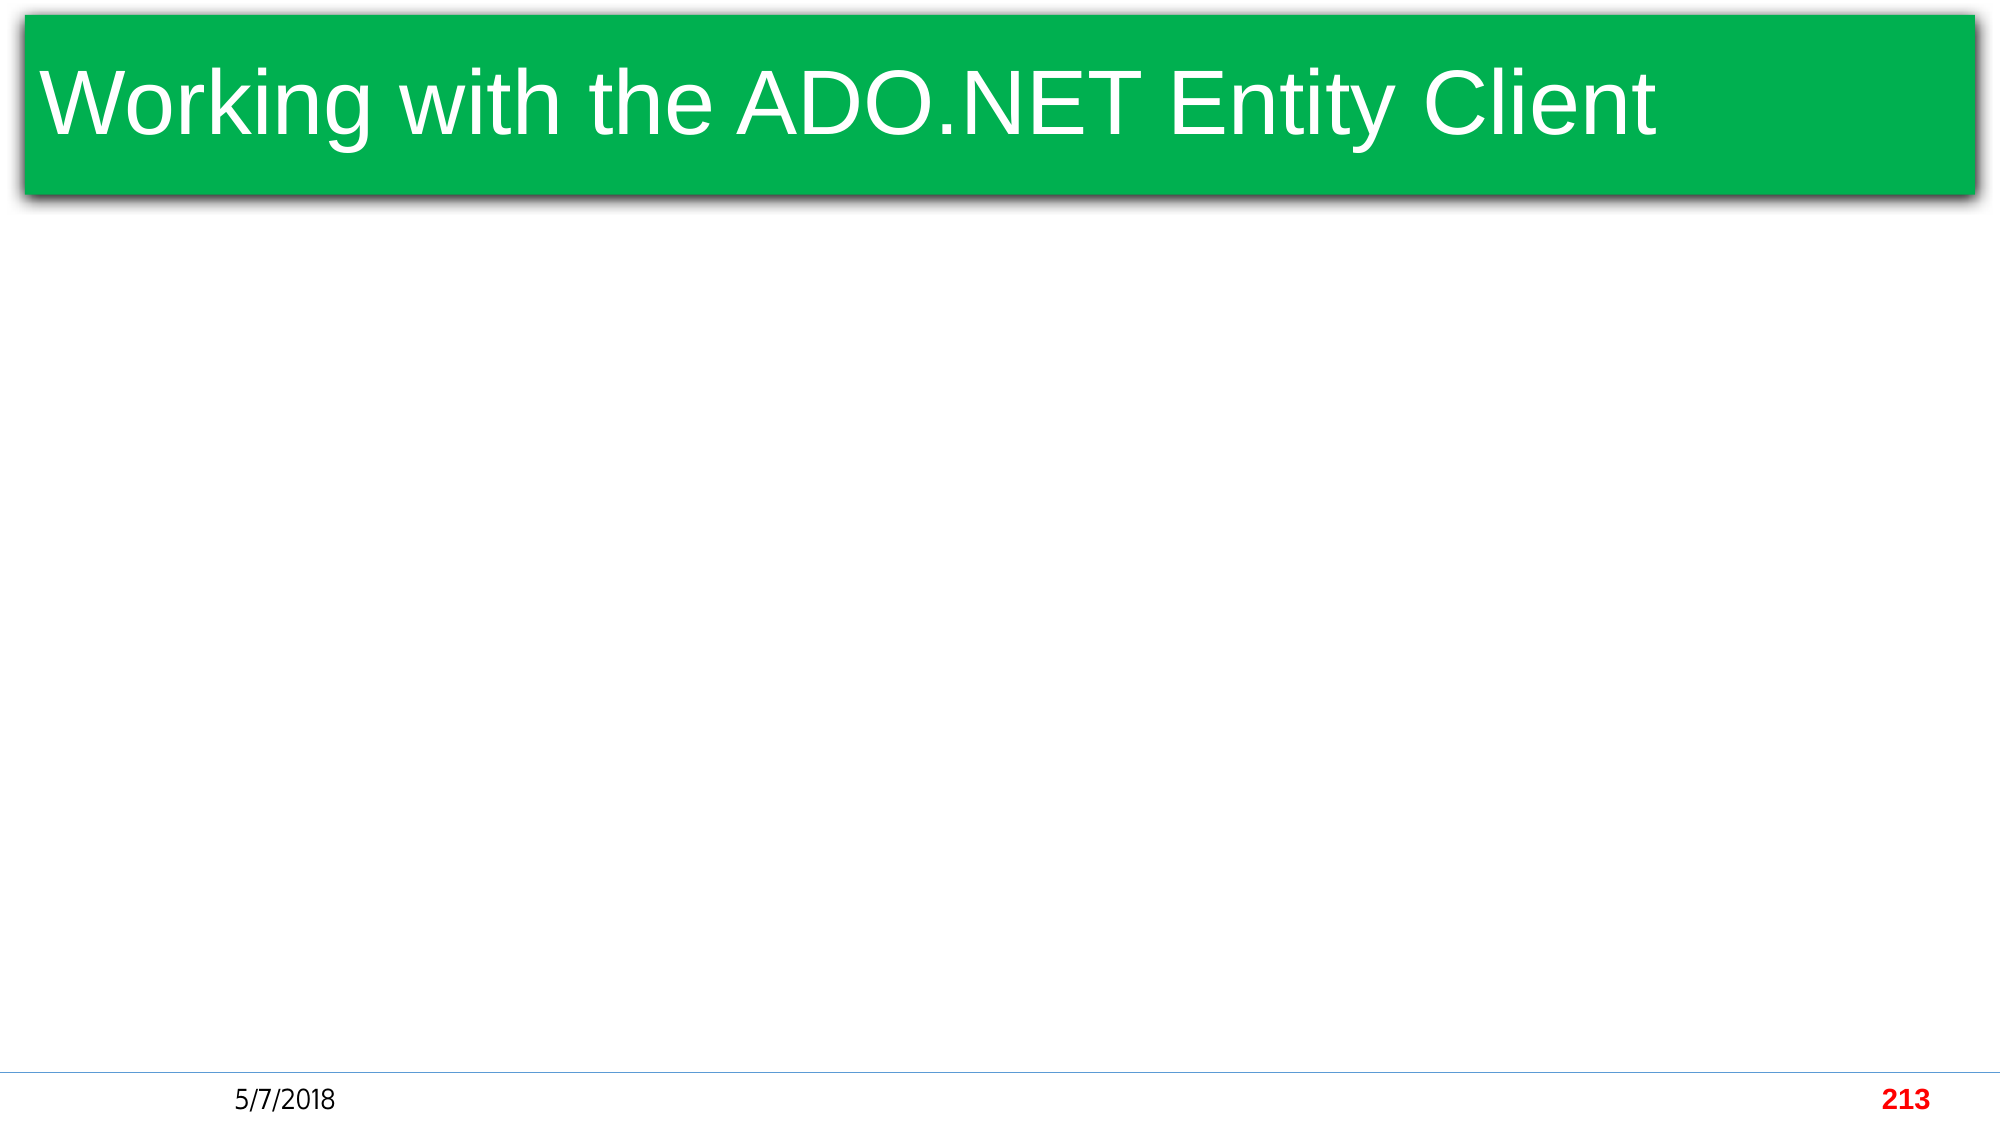

# Working with the ADO.NET Entity Client

5/7/2018
213